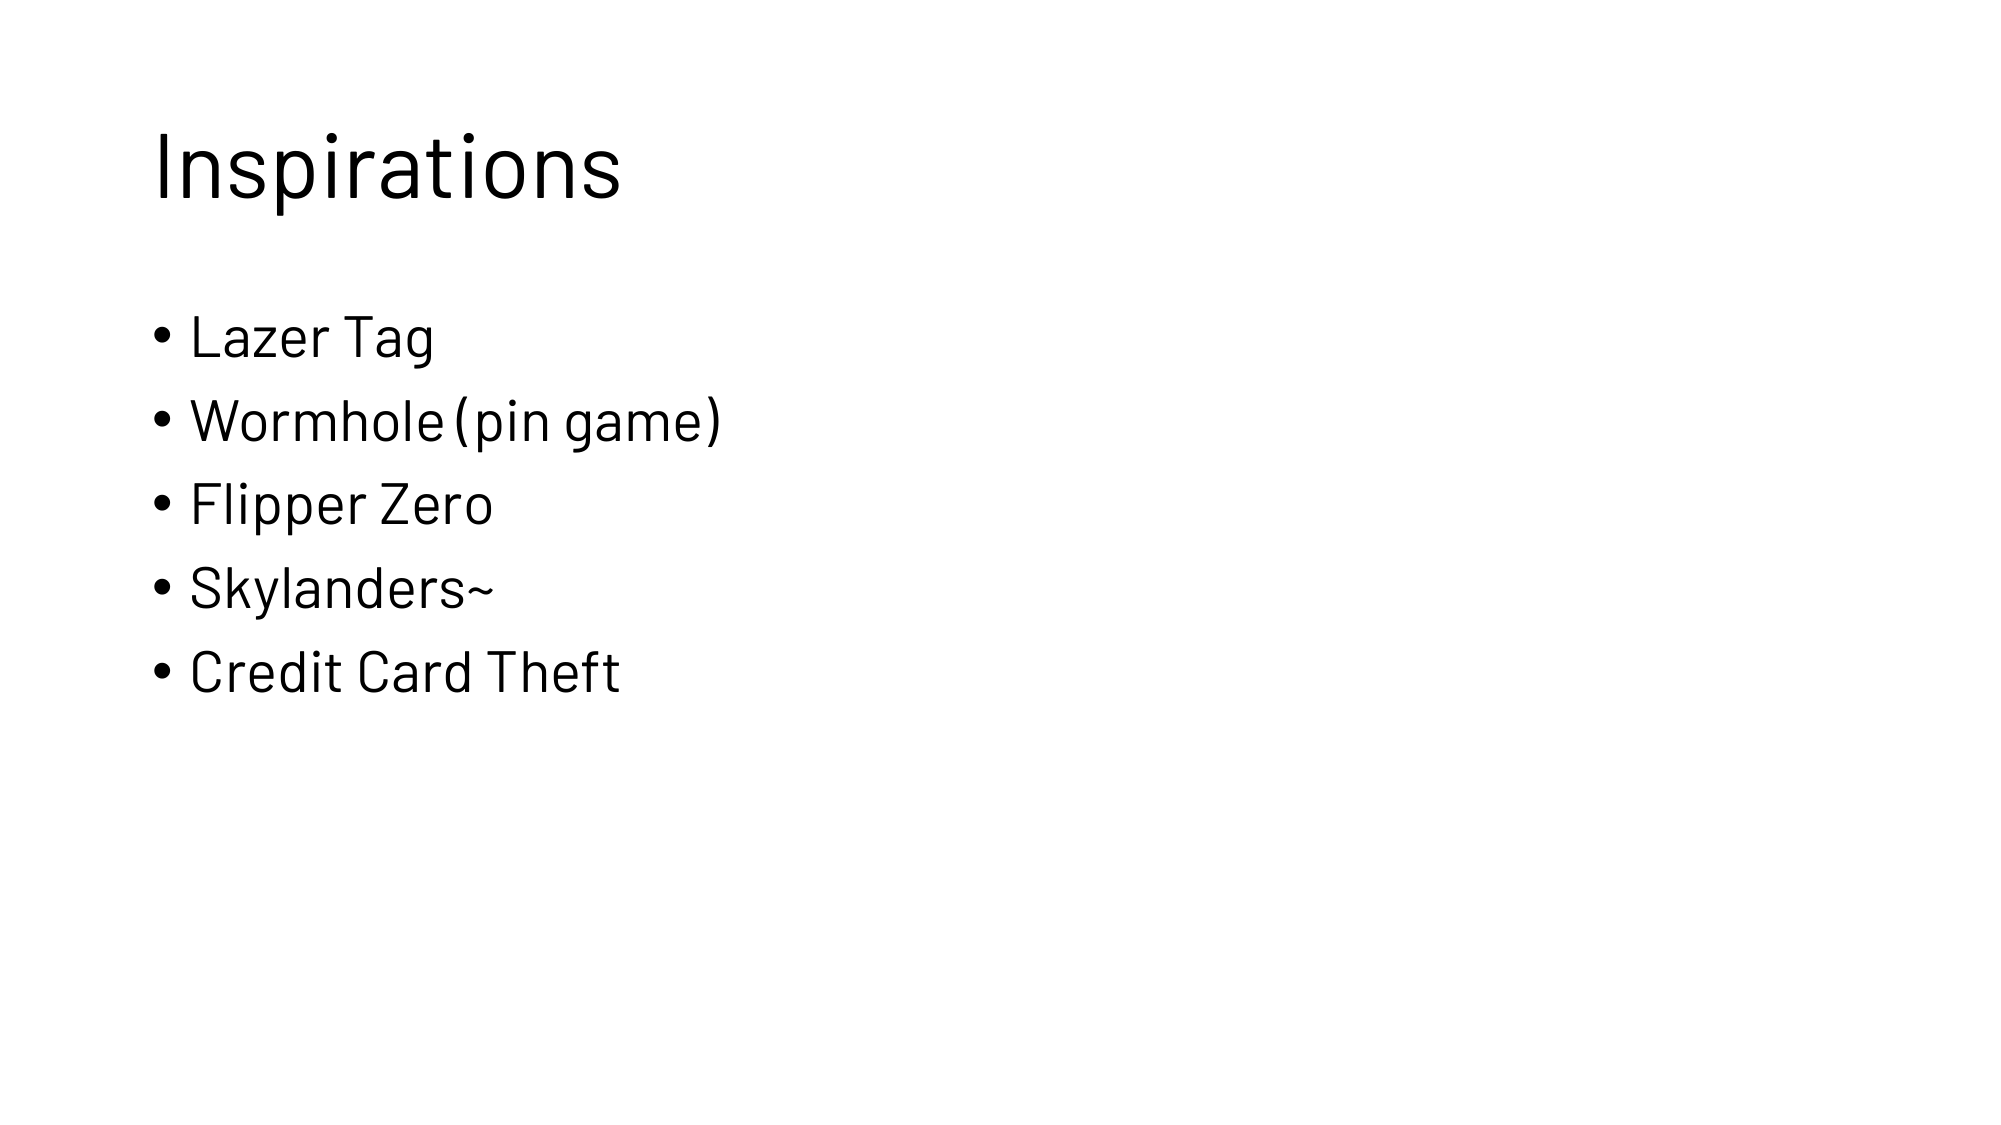

# Inspirations
Lazer Tag
Wormhole (pin game)
Flipper Zero
Skylanders~
Credit Card Theft